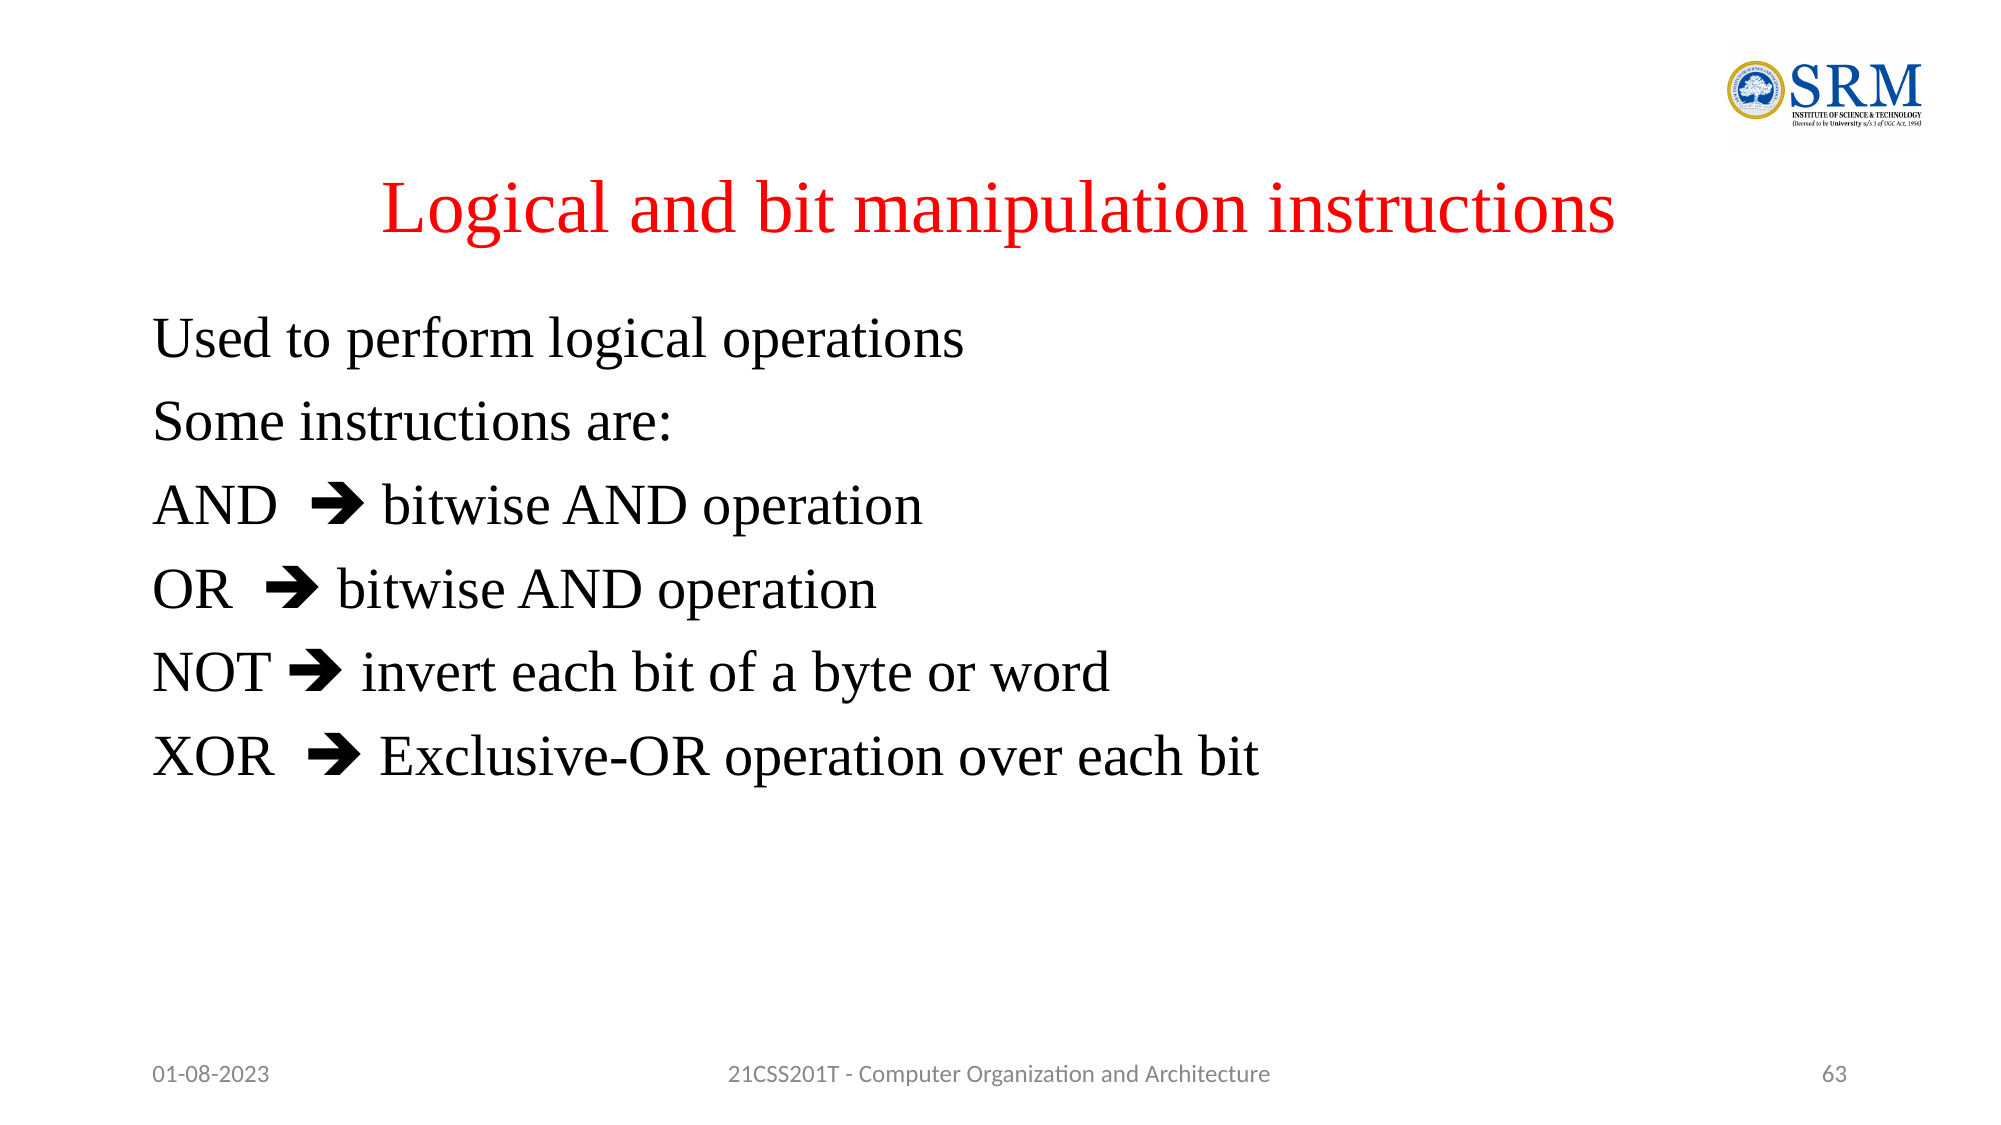

# Logical and bit manipulation instructions
Used to perform logical operations
Some instructions are:
AND  🡺 bitwise AND operation
OR  🡺 bitwise AND operation
NOT 🡺 invert each bit of a byte or word
XOR  🡺 Exclusive-OR operation over each bit

01-08-2023
21CSS201T - Computer Organization and Architecture
63